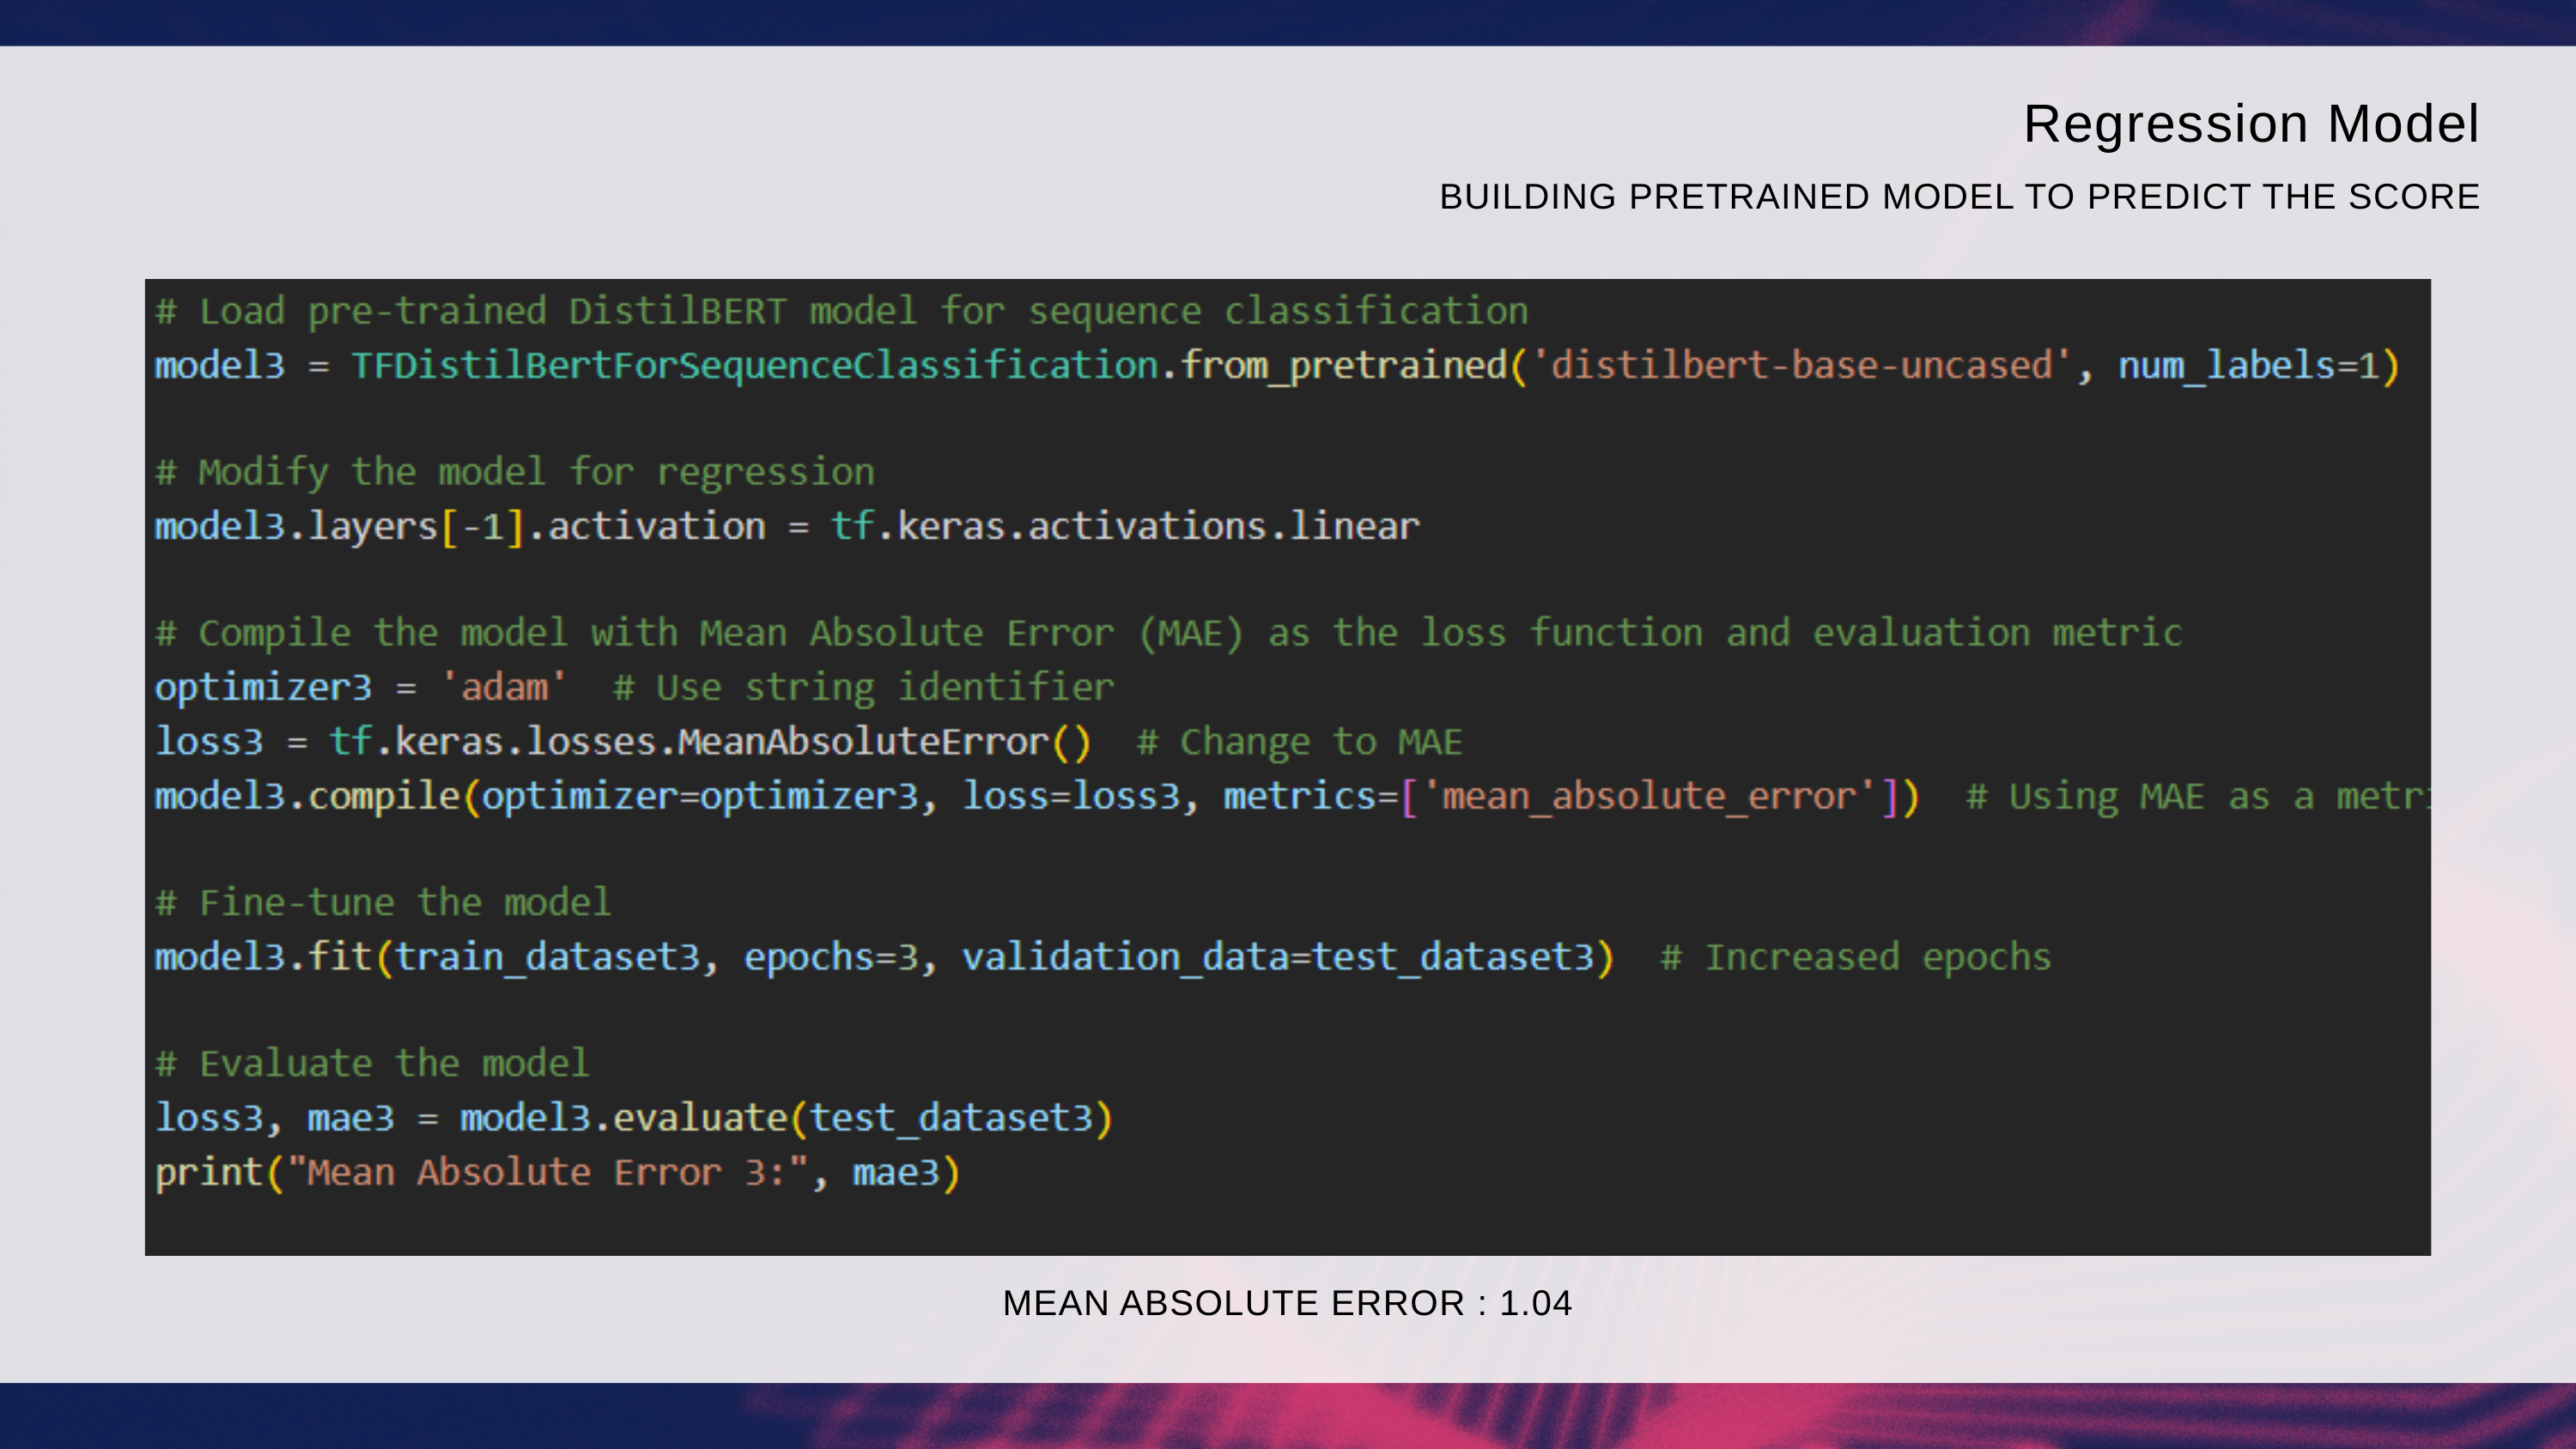

Regression Model
BUILDING PRETRAINED MODEL TO PREDICT THE SCORE

MEAN ABSOLUTE ERROR : 1.04